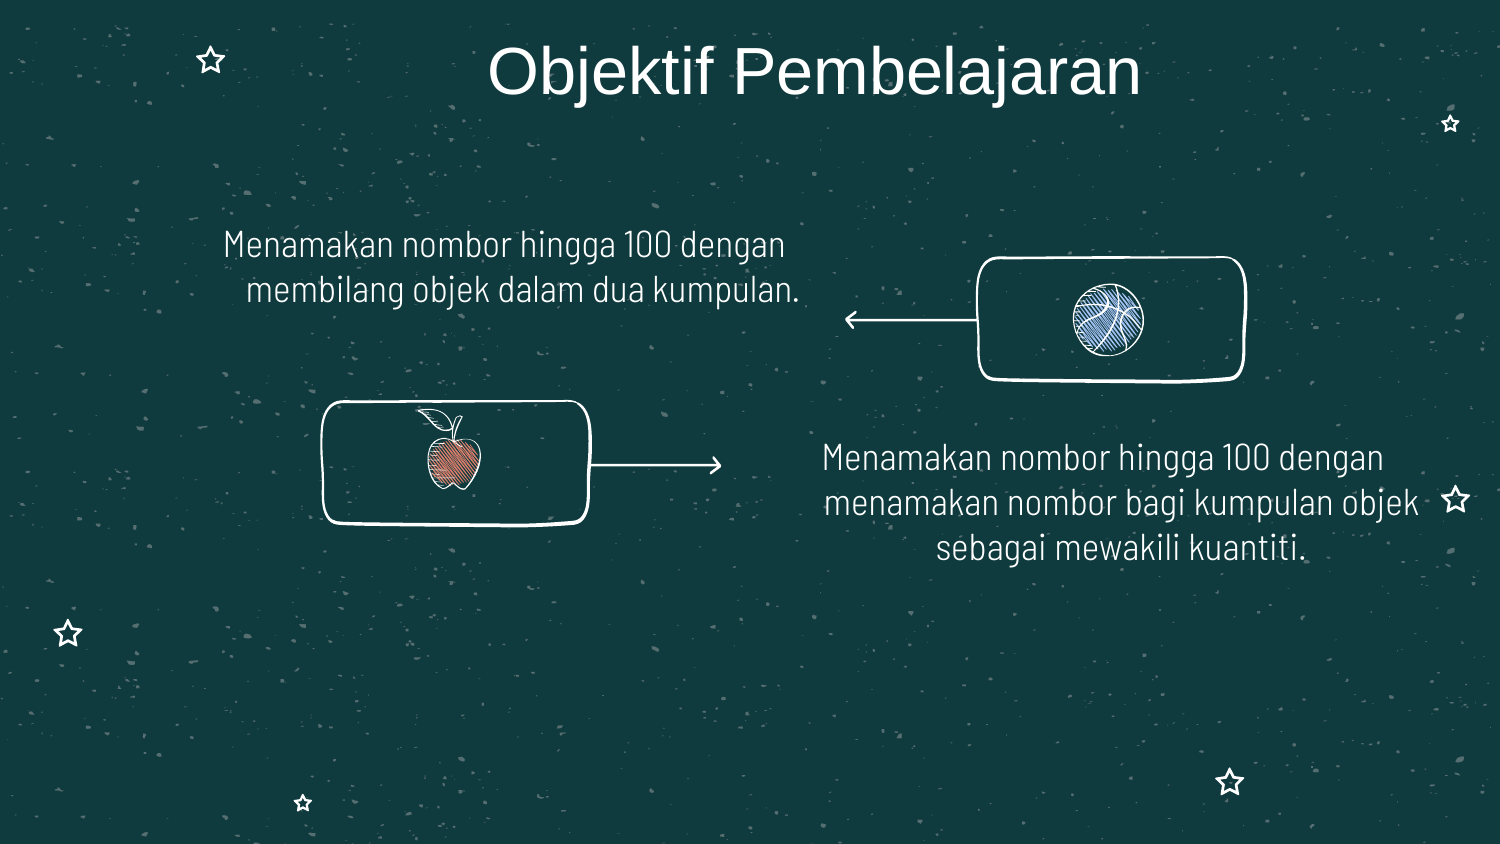

# Objektif Pembelajaran

Menamakan nombor hingga 100 dengan membilang objek dalam dua kumpulan.

Menamakan nombor hingga 100 dengan menamakan nombor bagi kumpulan objek sebagai mewakili kuantiti.